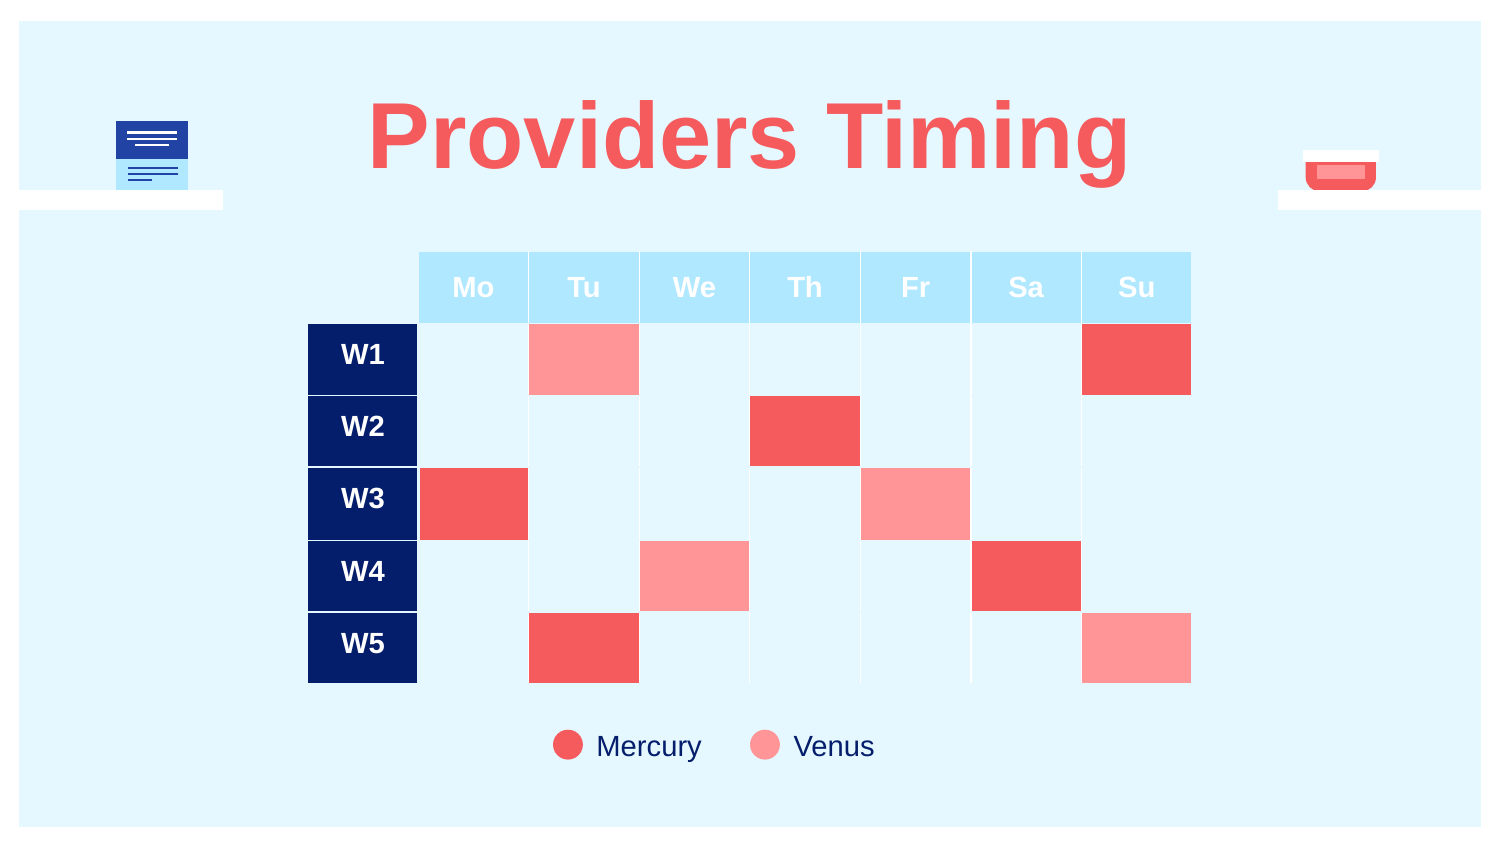

# Providers Timing
|  | Mo | Tu | We | Th | Fr | Sa | Su |
| --- | --- | --- | --- | --- | --- | --- | --- |
| W1 |  |  |  |  |  |  |  |
| W2 |  |  |  |  |  |  |  |
| W3 |  |  |  |  |  |  |  |
| W4 |  |  |  |  |  |  |  |
| W5 |  |  |  |  |  |  |  |
Mercury
Venus